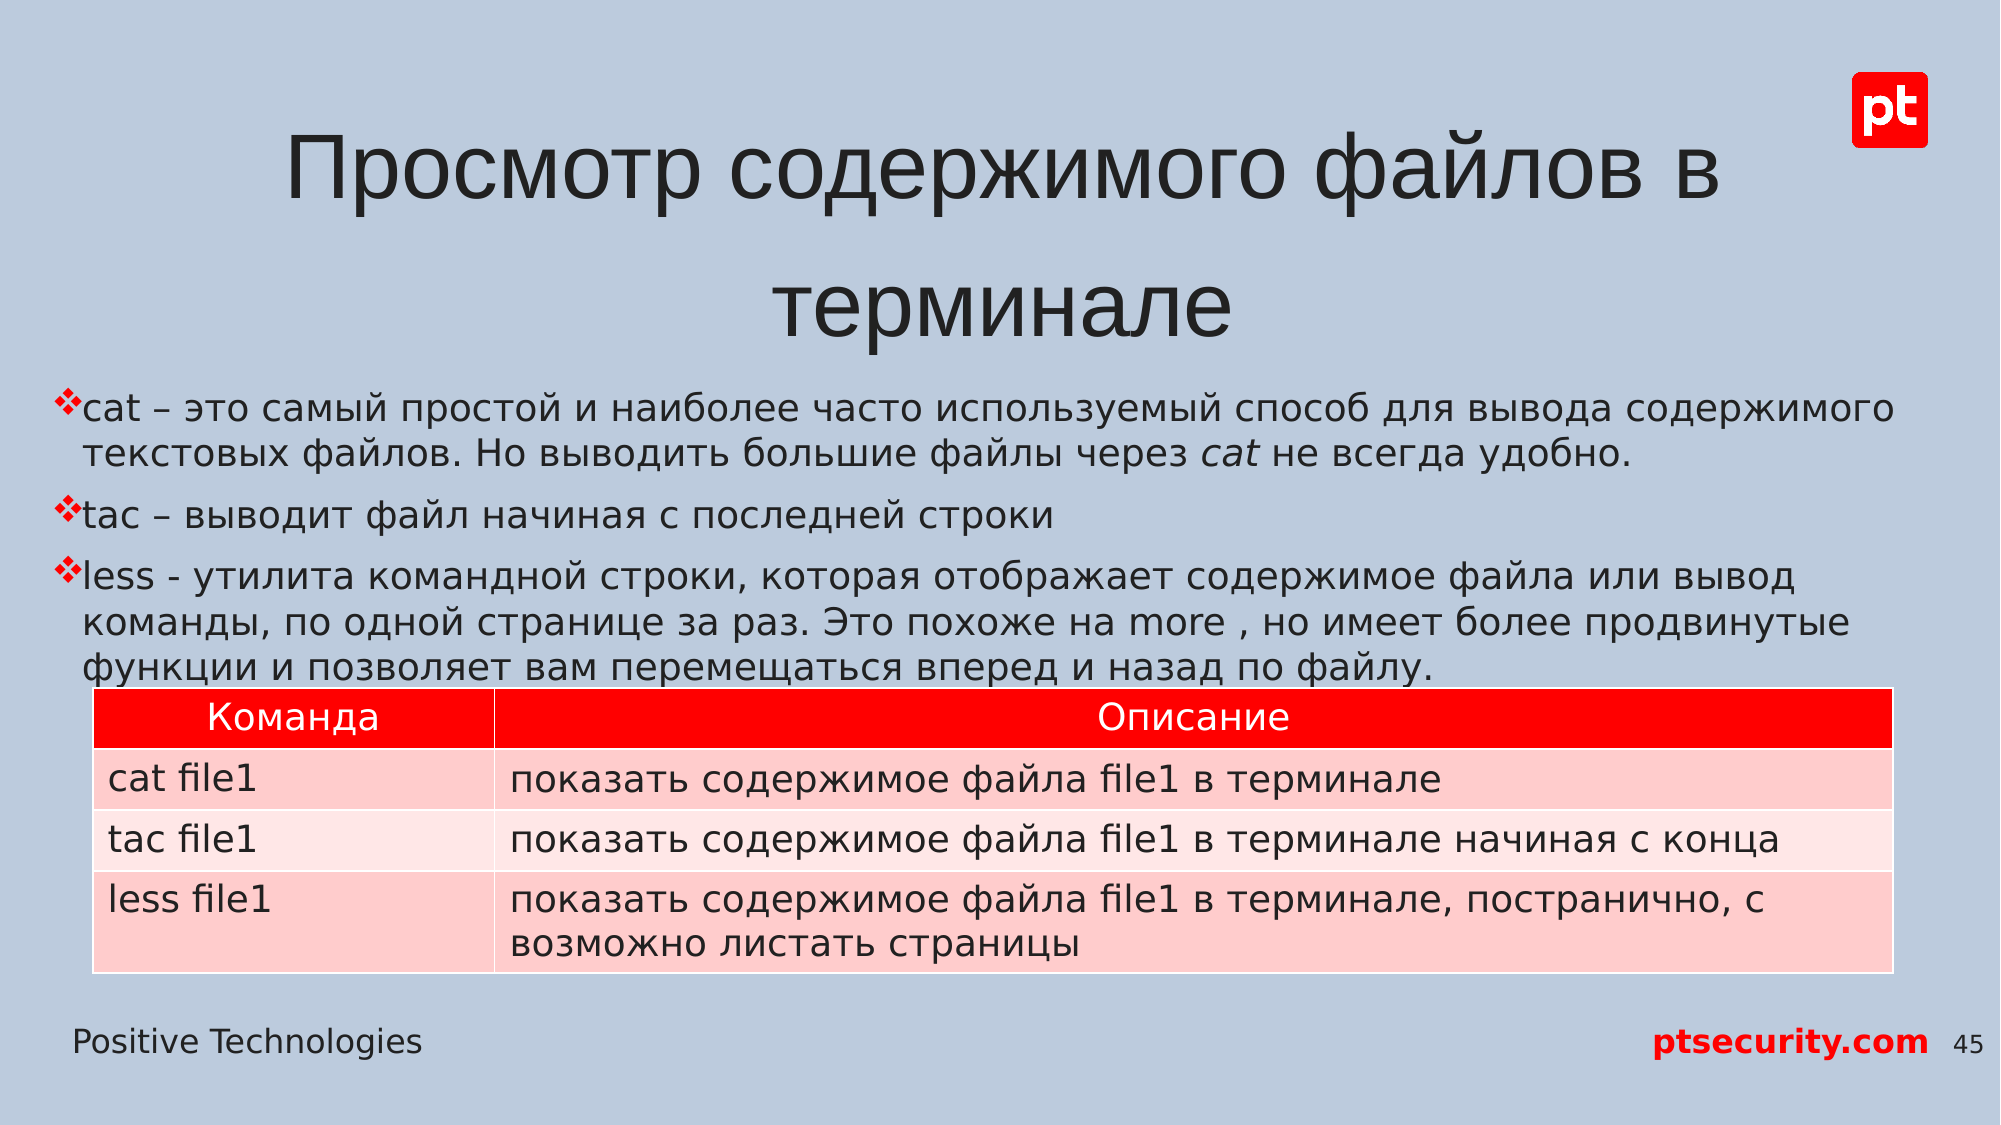

# Просмотр содержимого файлов в терминале
cat – это самый простой и наиболее часто используемый способ для вывода содержимого текстовых файлов. Но выводить большие файлы через cat не всегда удобно.
tac – выводит файл начиная с последней строки
less - утилита командной строки, которая отображает содержимое файла или вывод команды, по одной странице за раз. Это похоже на more , но имеет более продвинутые функции и позволяет вам перемещаться вперед и назад по файлу.

| Команда | Описание |
| --- | --- |
| cat file1 | показать содержимое файла file1 в терминале |
| tac file1 | показать содержимое файла file1 в терминале начиная с конца |
| less file1 | показать содержимое файла file1 в терминале, постранично, с возможно листать страницы |
45